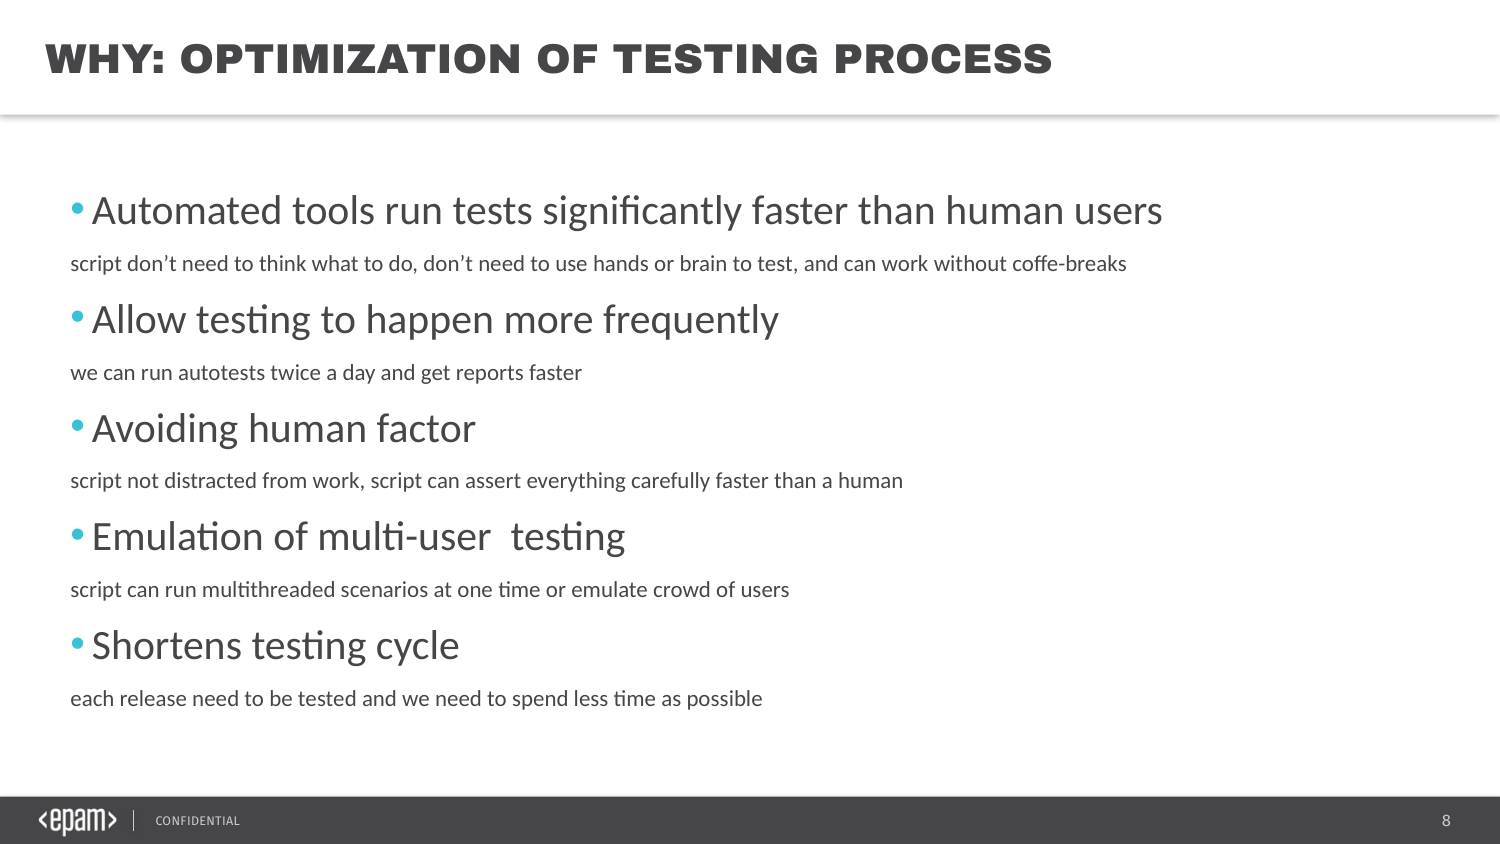

WHY: OPTIMIZATION OF TESTING PROCESS
Automated tools run tests significantly faster than human users
script don’t need to think what to do, don’t need to use hands or brain to test, and can work without coffe-breaks
Allow testing to happen more frequently
we can run autotests twice a day and get reports faster
Avoiding human factor
script not distracted from work, script can assert everything carefully faster than a human
Emulation of multi-user  testing
script can run multithreaded scenarios at one time or emulate crowd of users
Shortens testing cycle
each release need to be tested and we need to spend less time as possible